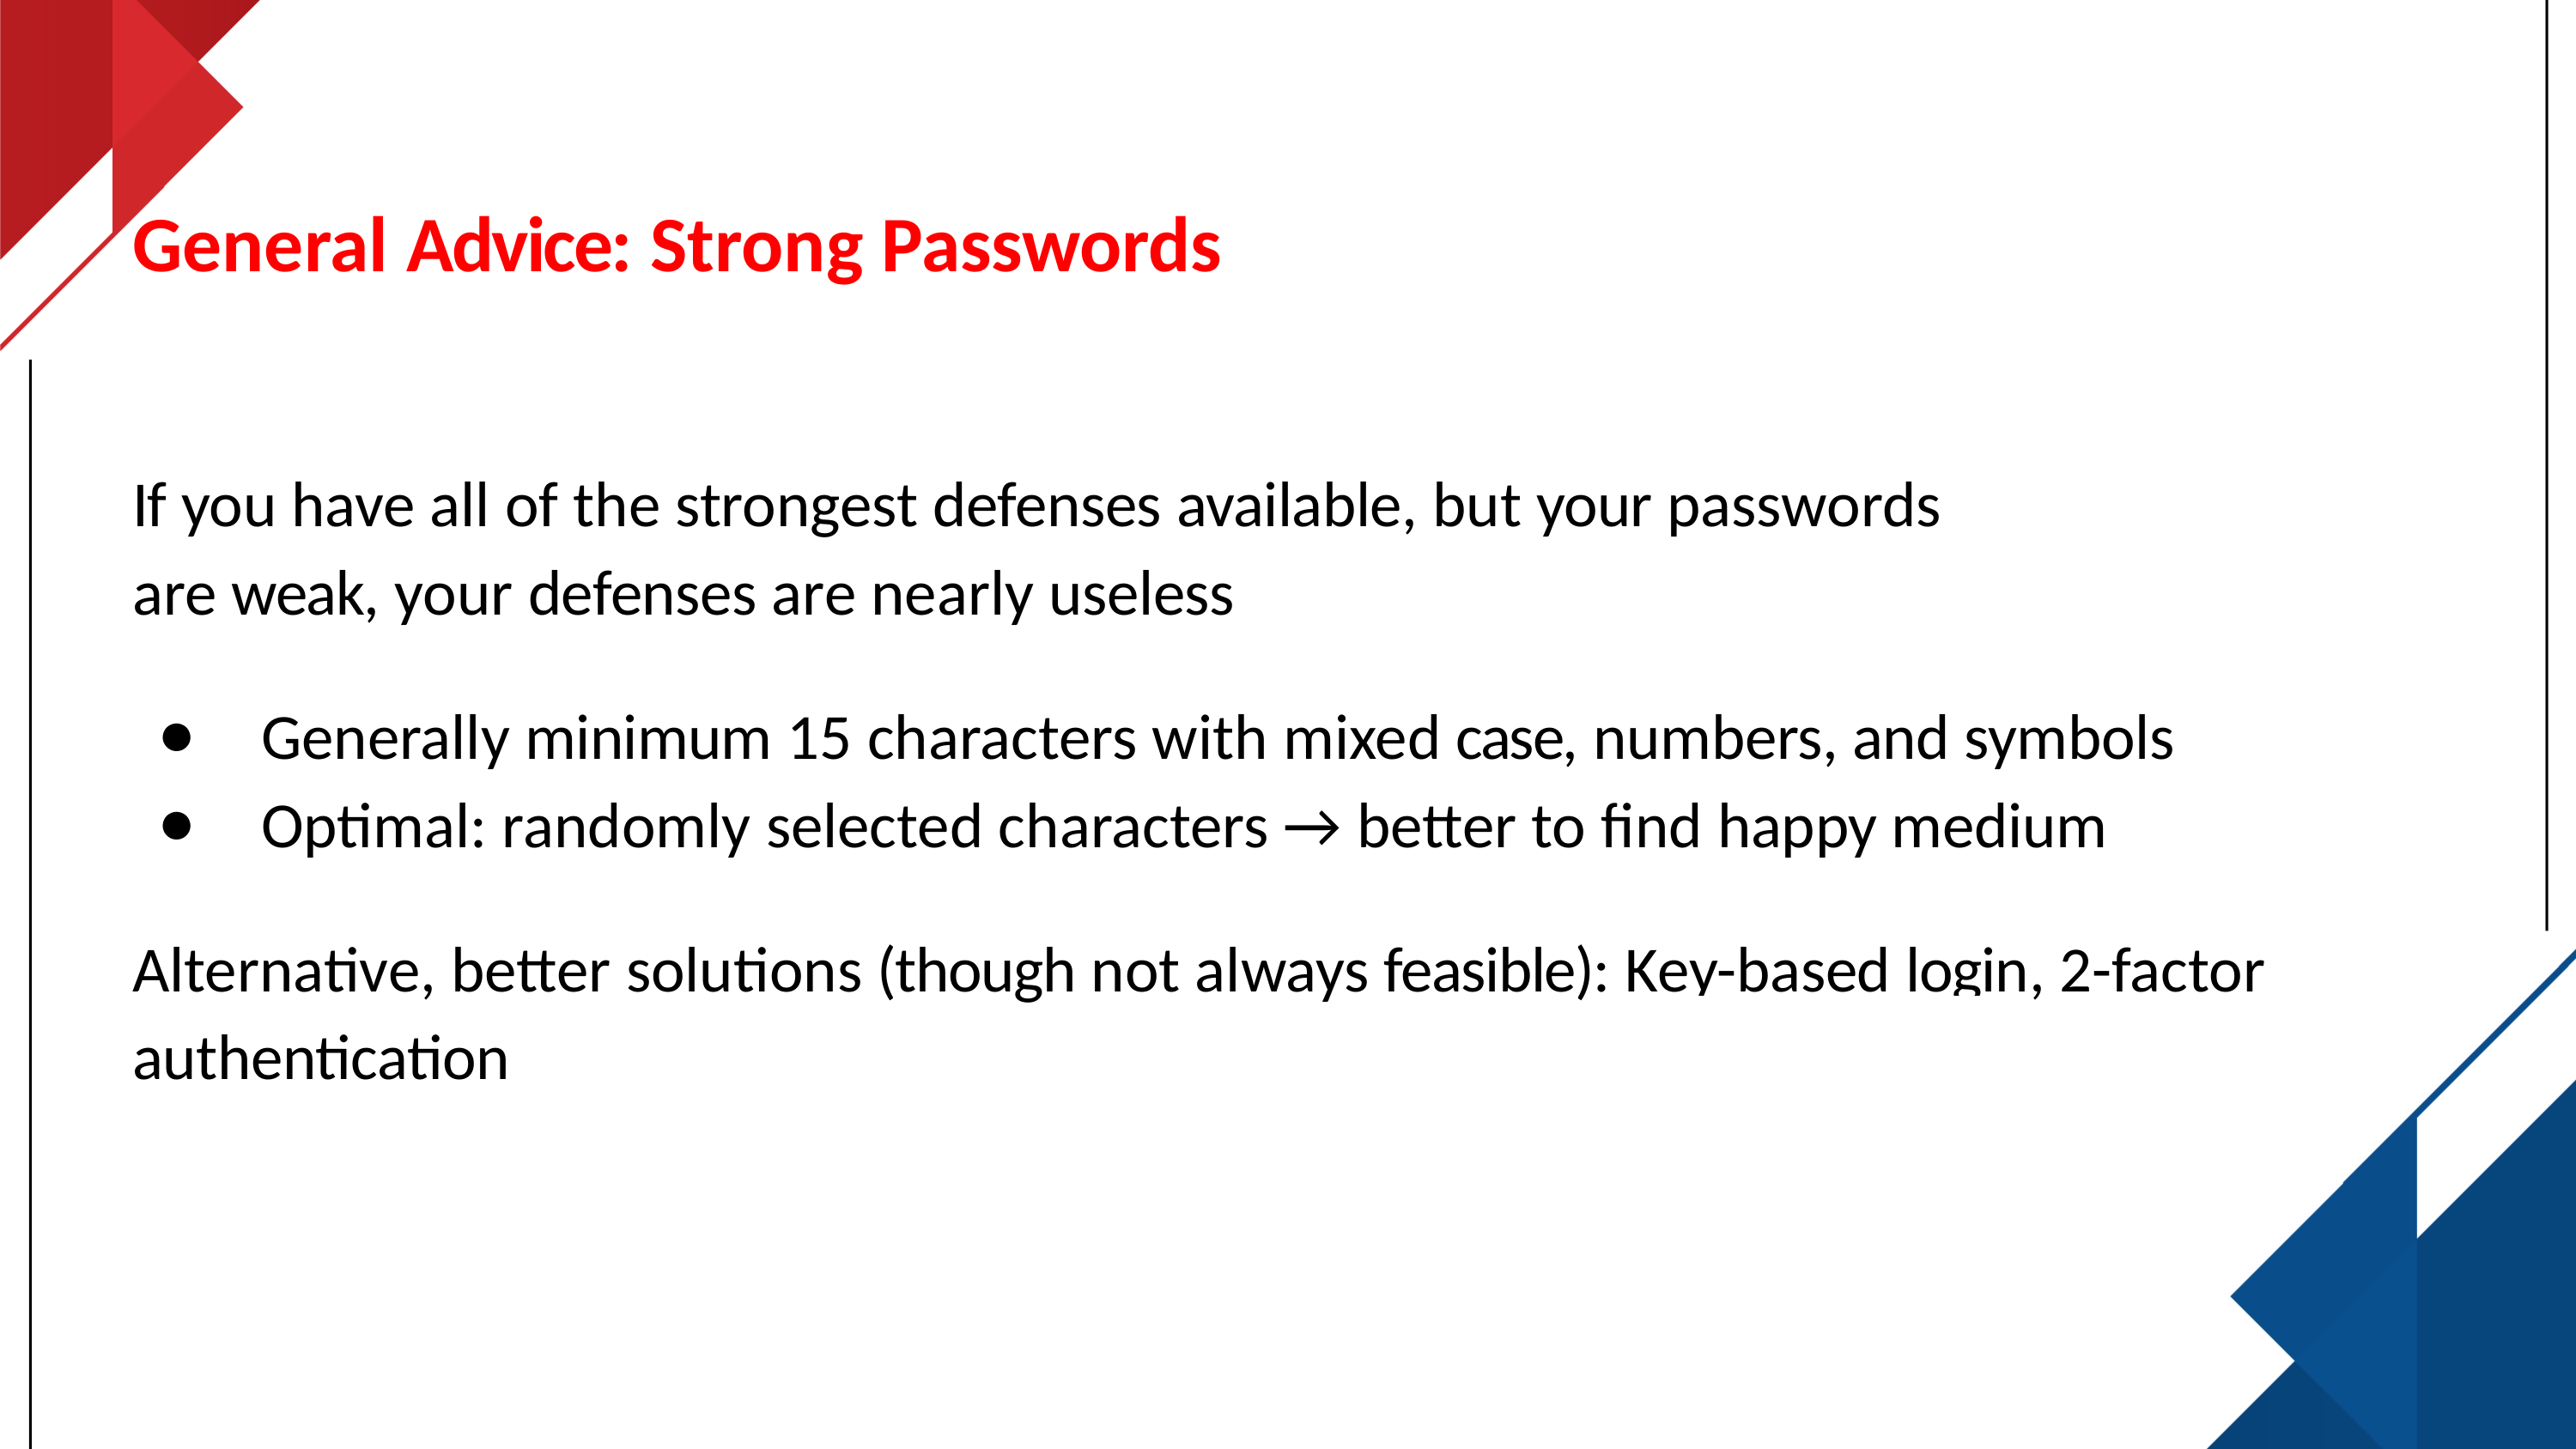

# General Advice: Strong Passwords
If you have all of the strongest defenses available, but your passwords are weak, your defenses are nearly useless
Generally minimum 15 characters with mixed case, numbers, and symbols
Optimal: randomly selected characters → better to find happy medium
Alternative, better solutions (though not always feasible): Key-based login, 2-factor authentication